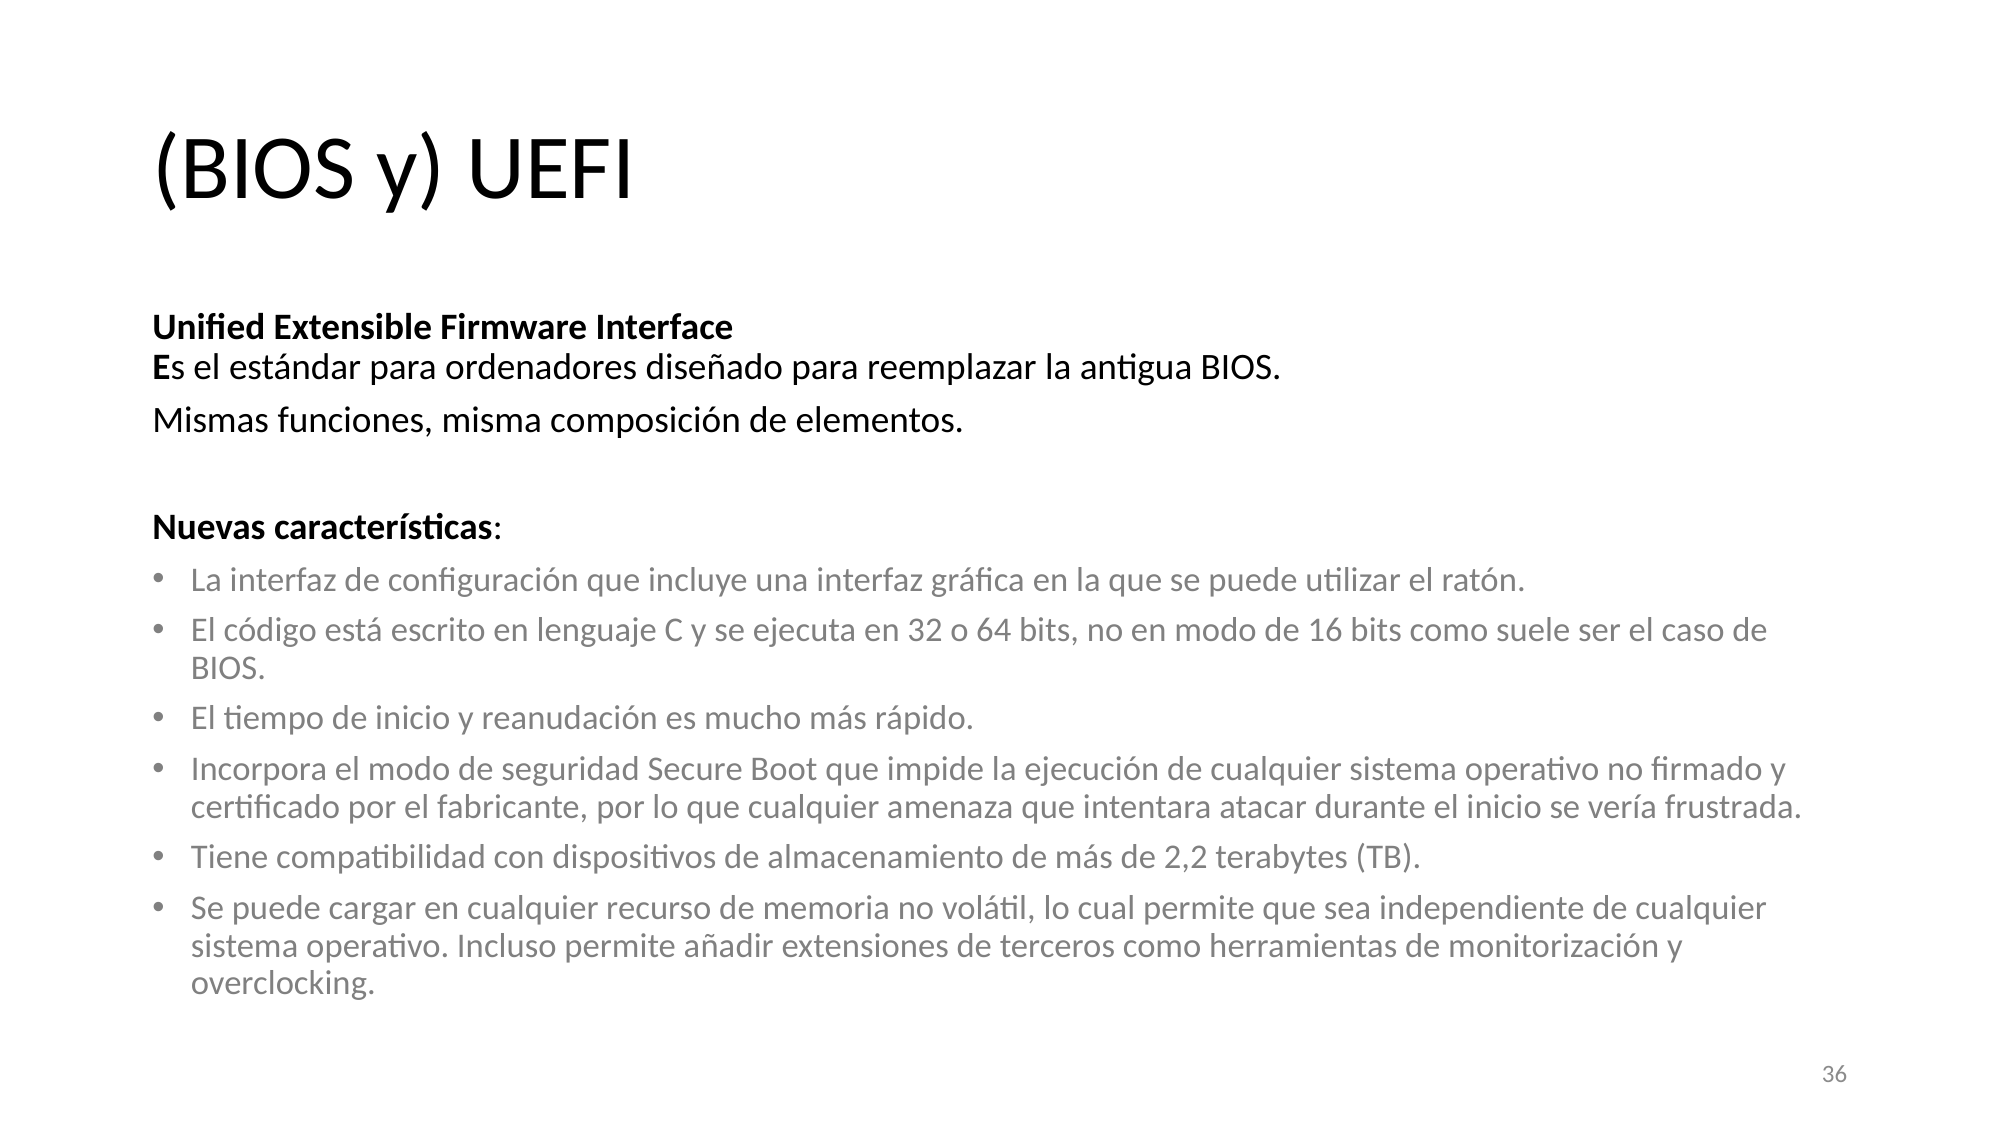

# (BIOS y) UEFI
Unified Extensible Firmware Interface
Es el estándar para ordenadores diseñado para reemplazar la antigua BIOS.
Mismas funciones, misma composición de elementos.

Nuevas características:
La interfaz de configuración que incluye una interfaz gráfica en la que se puede utilizar el ratón.
El código está escrito en lenguaje C y se ejecuta en 32 o 64 bits, no en modo de 16 bits como suele ser el caso de BIOS.
El tiempo de inicio y reanudación es mucho más rápido.
Incorpora el modo de seguridad Secure Boot que impide la ejecución de cualquier sistema operativo no firmado y certificado por el fabricante, por lo que cualquier amenaza que intentara atacar durante el inicio se vería frustrada.
Tiene compatibilidad con dispositivos de almacenamiento de más de 2,2 terabytes (TB).
Se puede cargar en cualquier recurso de memoria no volátil, lo cual permite que sea independiente de cualquier sistema operativo. Incluso permite añadir extensiones de terceros como herramientas de monitorización y overclocking.

36